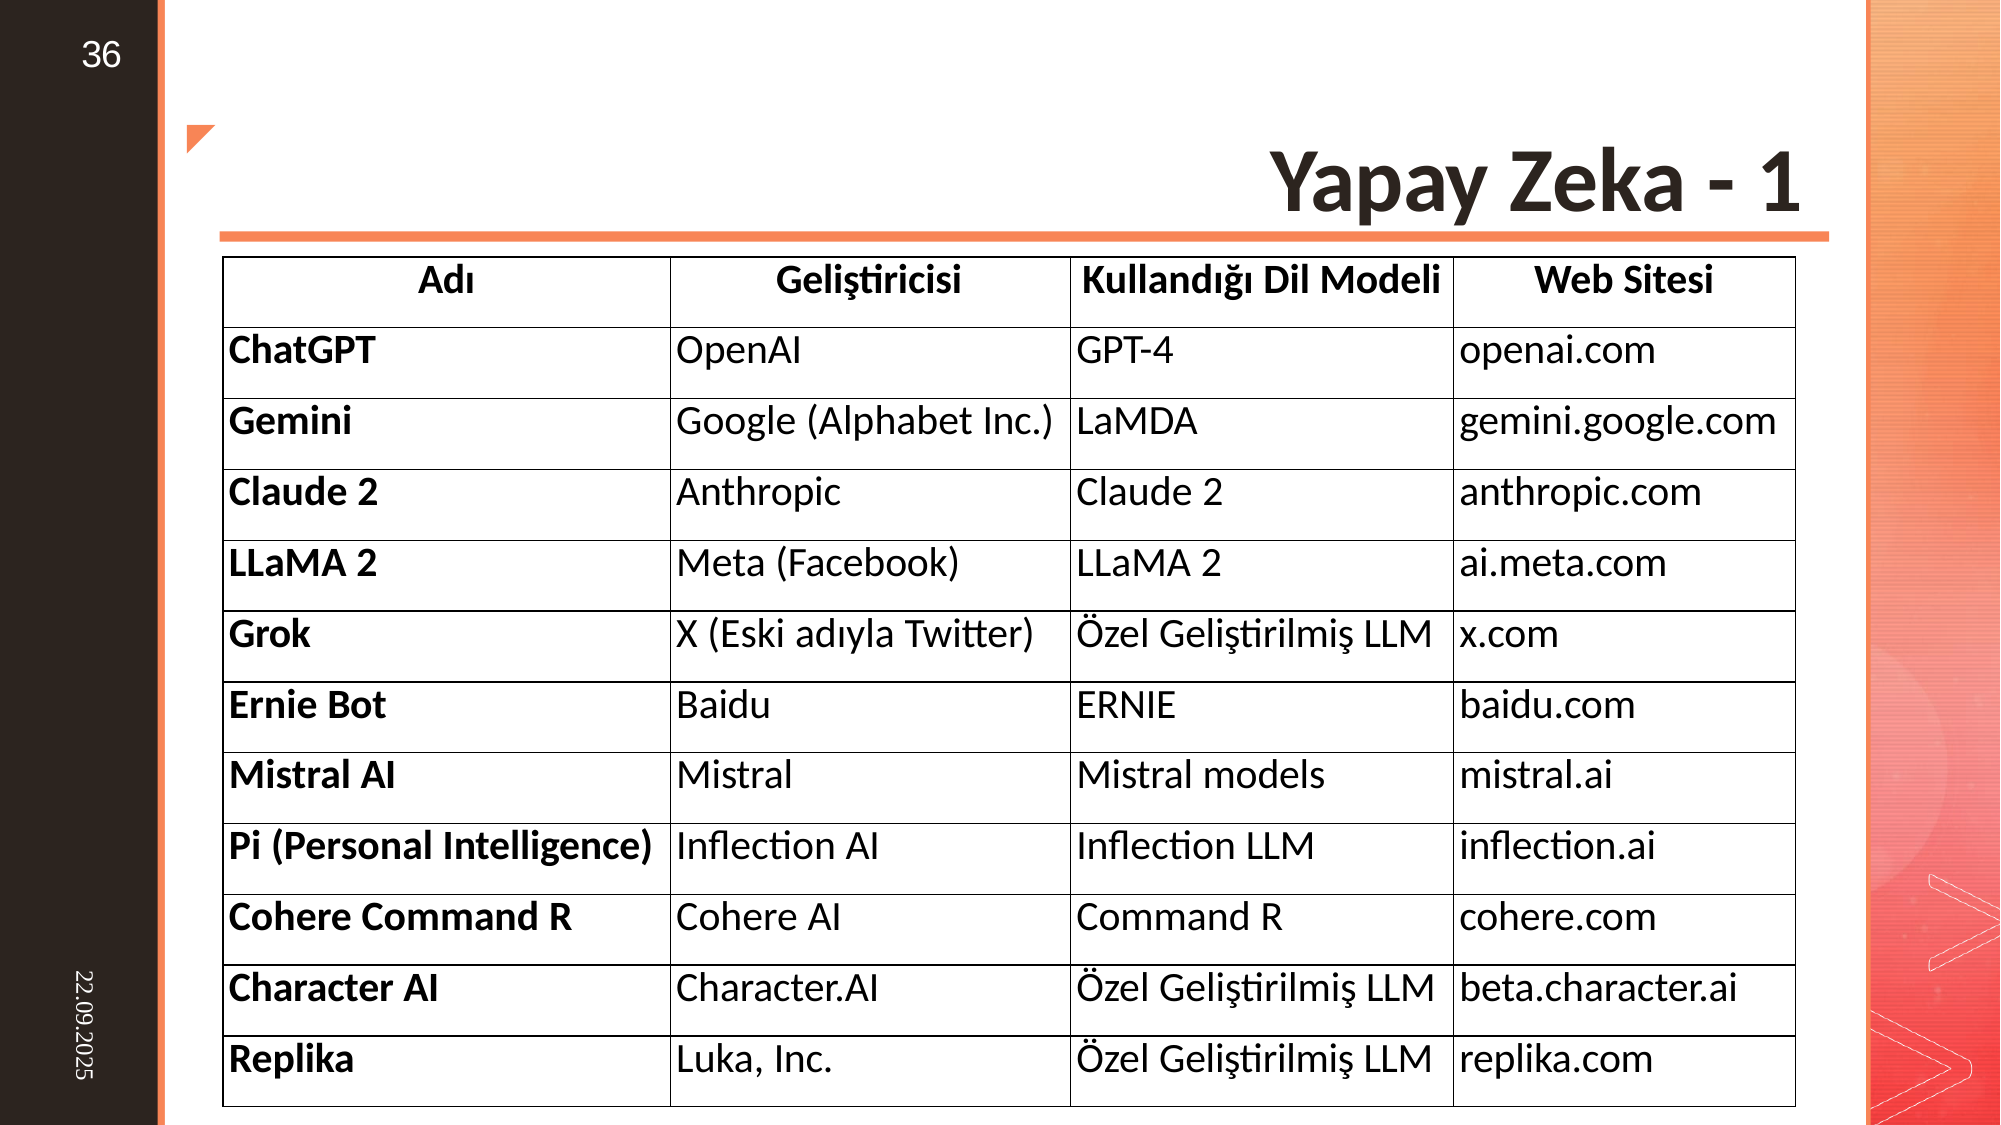

36
◤
# Yapay Zeka - 1

| Adı | Geliştiricisi | Kullandığı Dil Modeli | Web Sitesi |
| --- | --- | --- | --- |
| ChatGPT | OpenAI | GPT-4 | openai.com |
| Gemini | Google (Alphabet Inc.) | LaMDA | gemini.google.com |
| Claude 2 | Anthropic | Claude 2 | anthropic.com |
| LLaMA 2 | Meta (Facebook) | LLaMA 2 | ai.meta.com |
| Grok | X (Eski adıyla Twitter) | Özel Geliştirilmiş LLM | x.com |
| Ernie Bot | Baidu | ERNIE | baidu.com |
| Mistral AI | Mistral | Mistral models | mistral.ai |
| Pi (Personal Intelligence) | Inflection AI | Inflection LLM | inflection.ai |
| Cohere Command R | Cohere AI | Command R | cohere.com |
| Character AI | Character.AI | Özel Geliştirilmiş LLM | beta.character.ai |
| Replika | Luka, Inc. | Özel Geliştirilmiş LLM | replika.com |
22.09.2025